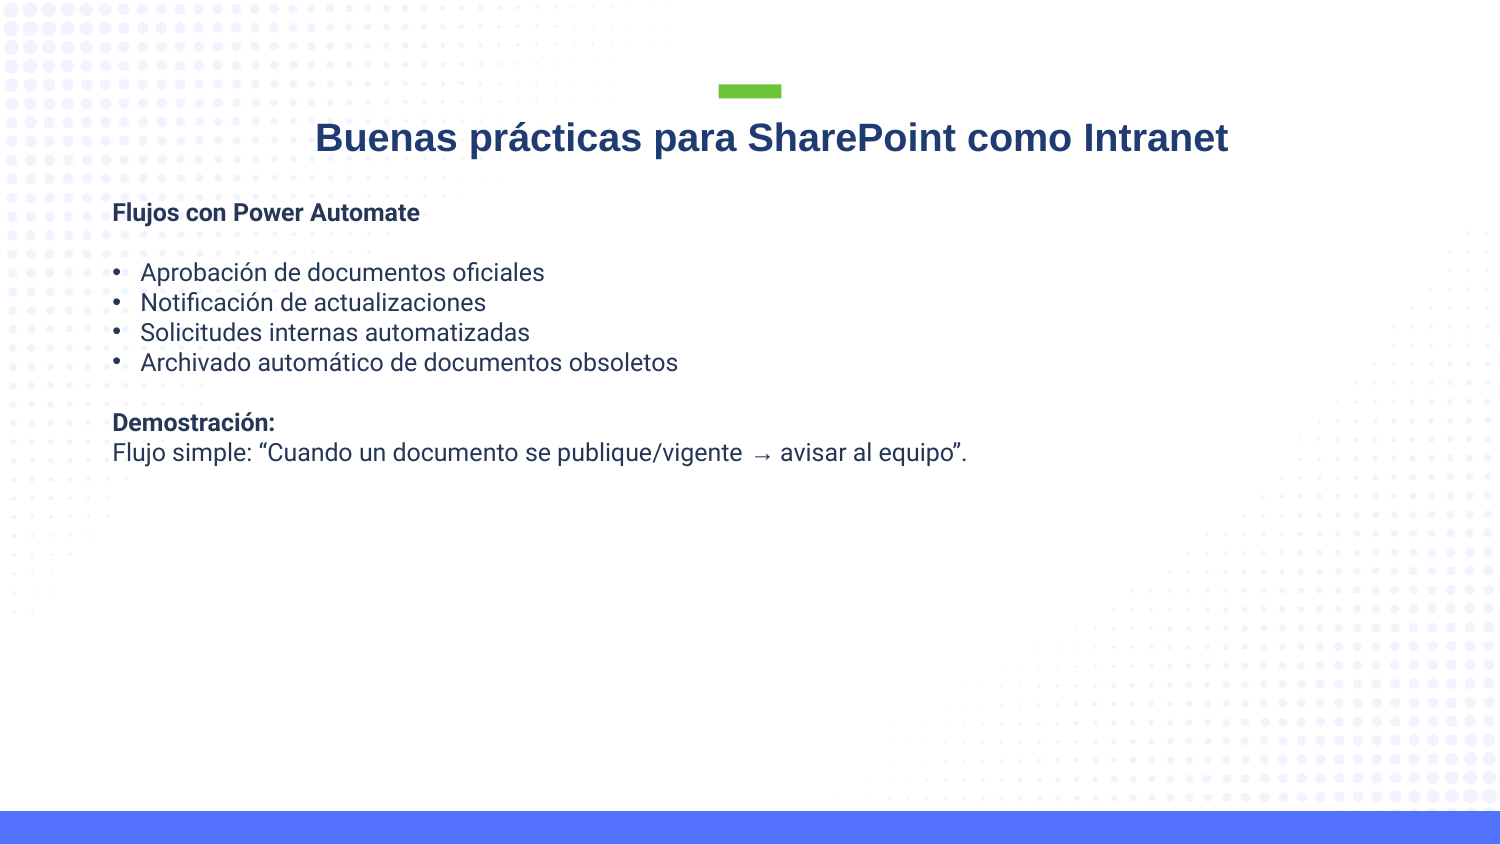

Buenas prácticas para SharePoint como Intranet
Flujos con Power Automate

Aprobación de documentos oficiales
Notificación de actualizaciones
Solicitudes internas automatizadas
Archivado automático de documentos obsoletos

Demostración:
Flujo simple: “Cuando un documento se publique/vigente → avisar al equipo”.